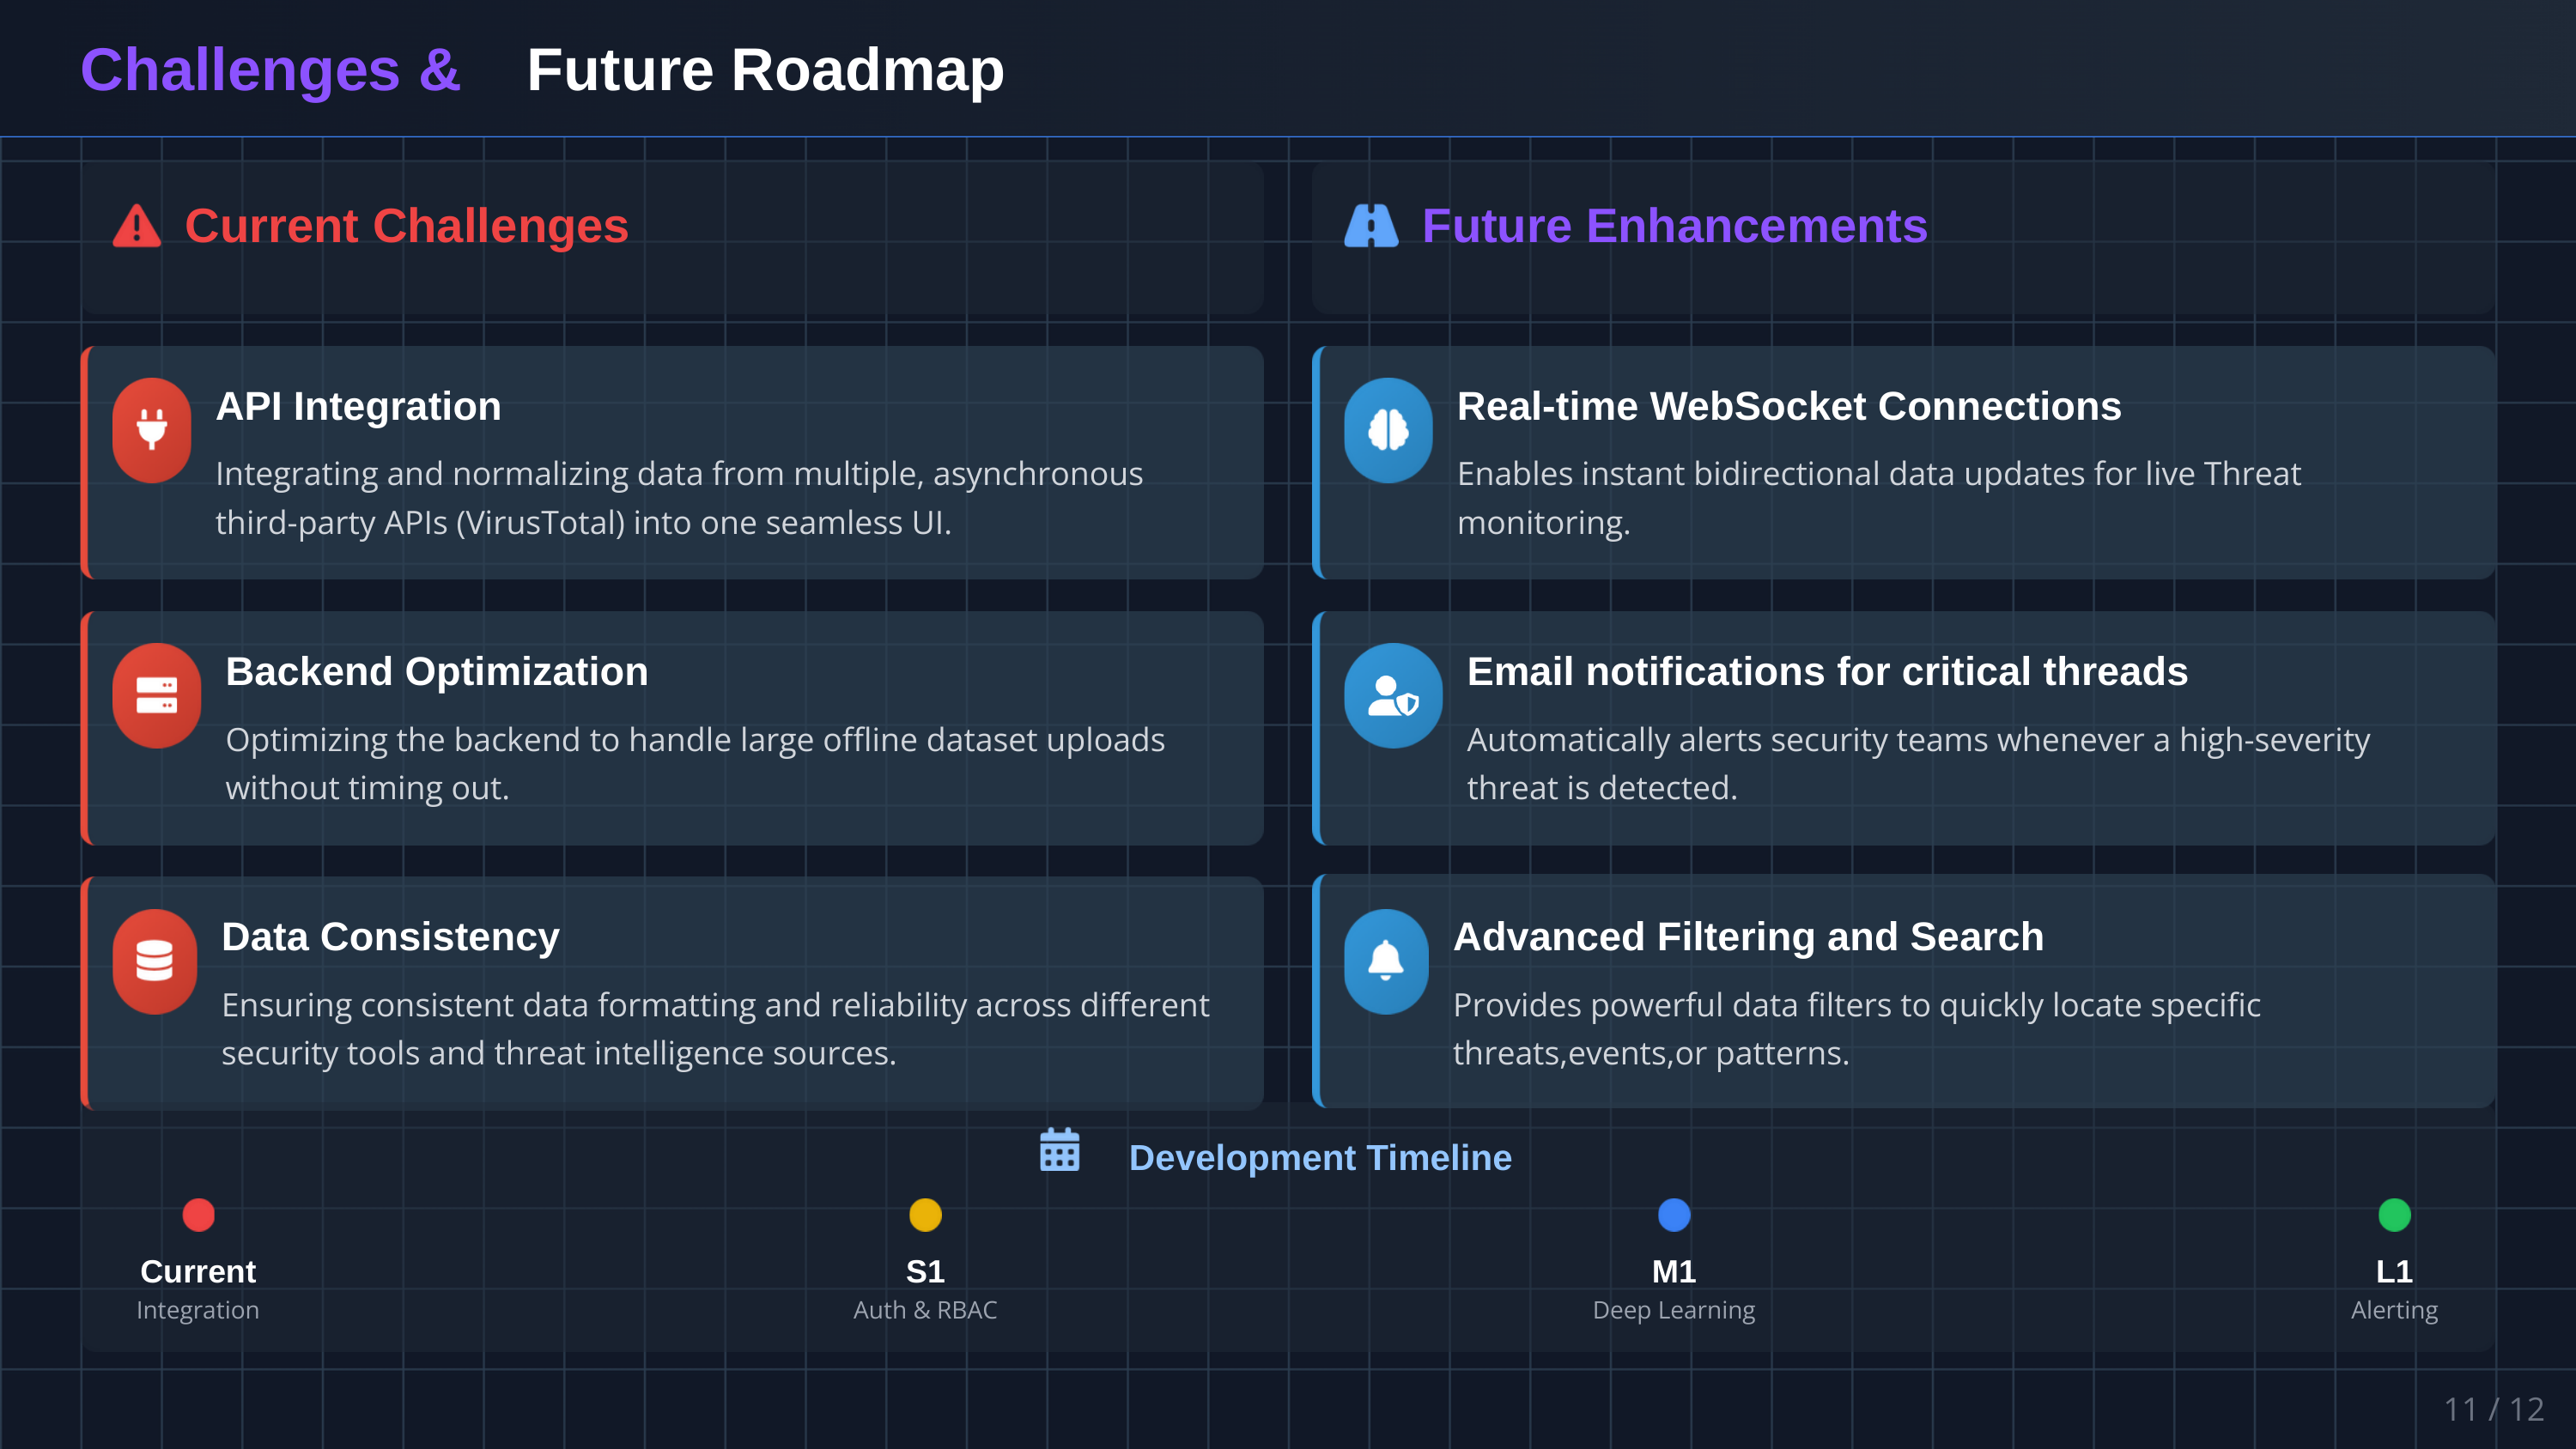

Challenges &
Future Roadmap

Current Challenges
Future Enhancements

API Integration
Real-time WebSocket Connections

Integrating and normalizing data from multiple, asynchronous third-party APIs (VirusTotal) into one seamless UI.
Enables instant bidirectional data updates for live Threat monitoring.

Backend Optimization
Email notifications for critical threads

Optimizing the backend to handle large offline dataset uploads without timing out.
Automatically alerts security teams whenever a high-severity threat is detected.

Data Consistency
Advanced Filtering and Search

Ensuring consistent data formatting and reliability across different security tools and threat intelligence sources.
Provides powerful data filters to quickly locate specific threats,events,or patterns.

 Development Timeline

Current
S1
M1
L1
Integration
Auth & RBAC
Deep Learning
Alerting
11 / 12